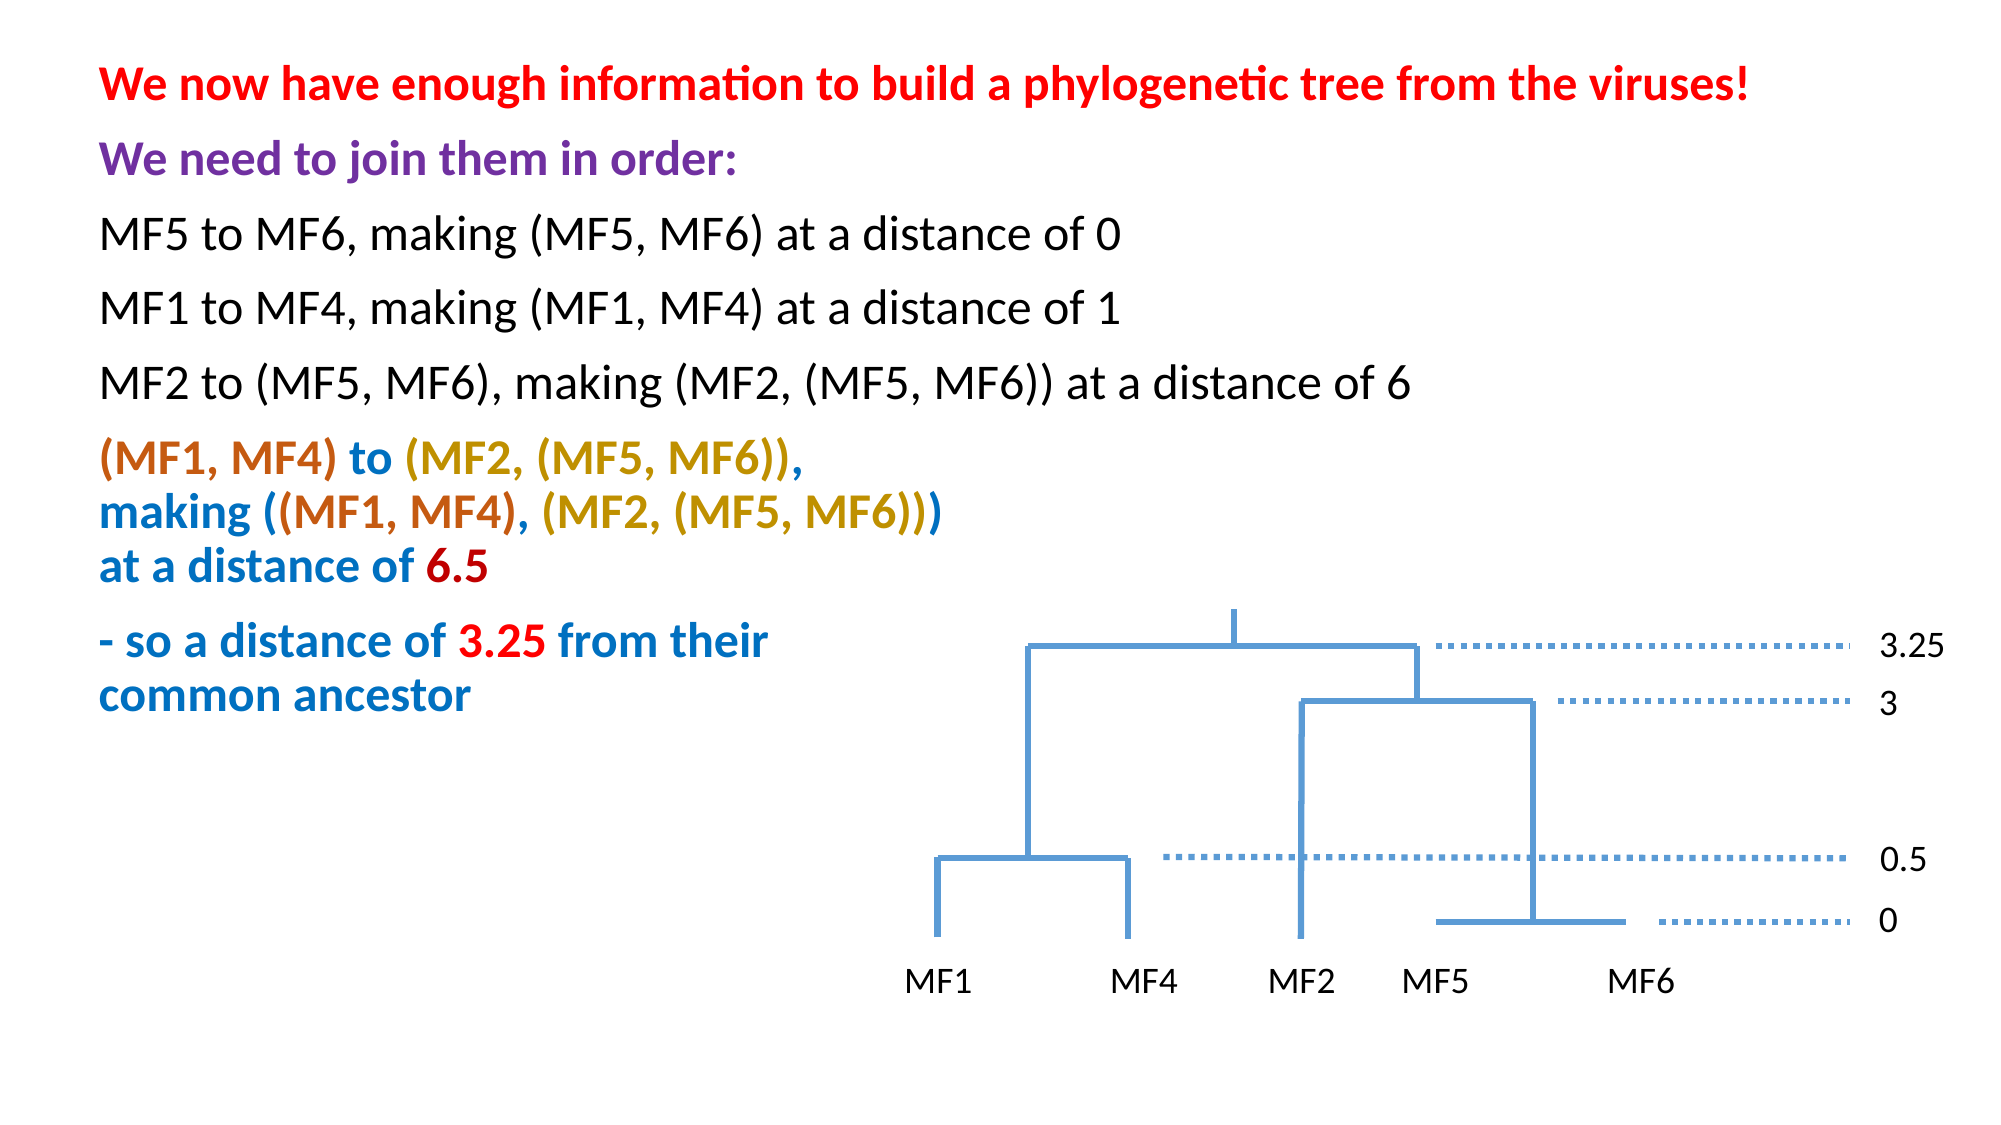

We now have enough information to build a phylogenetic tree from the viruses!
We need to join them in order:
MF5 to MF6, making (MF5, MF6) at a distance of 0
MF1 to MF4, making (MF1, MF4) at a distance of 1
MF2 to (MF5, MF6), making (MF2, (MF5, MF6)) at a distance of 6
(MF1, MF4) to (MF2, (MF5, MF6)),
making ((MF1, MF4), (MF2, (MF5, MF6)))
at a distance of 6.5
- so a distance of 3.25 from their
common ancestor
3.25
3
0.5
0
MF1
MF4
MF2
MF5
MF6